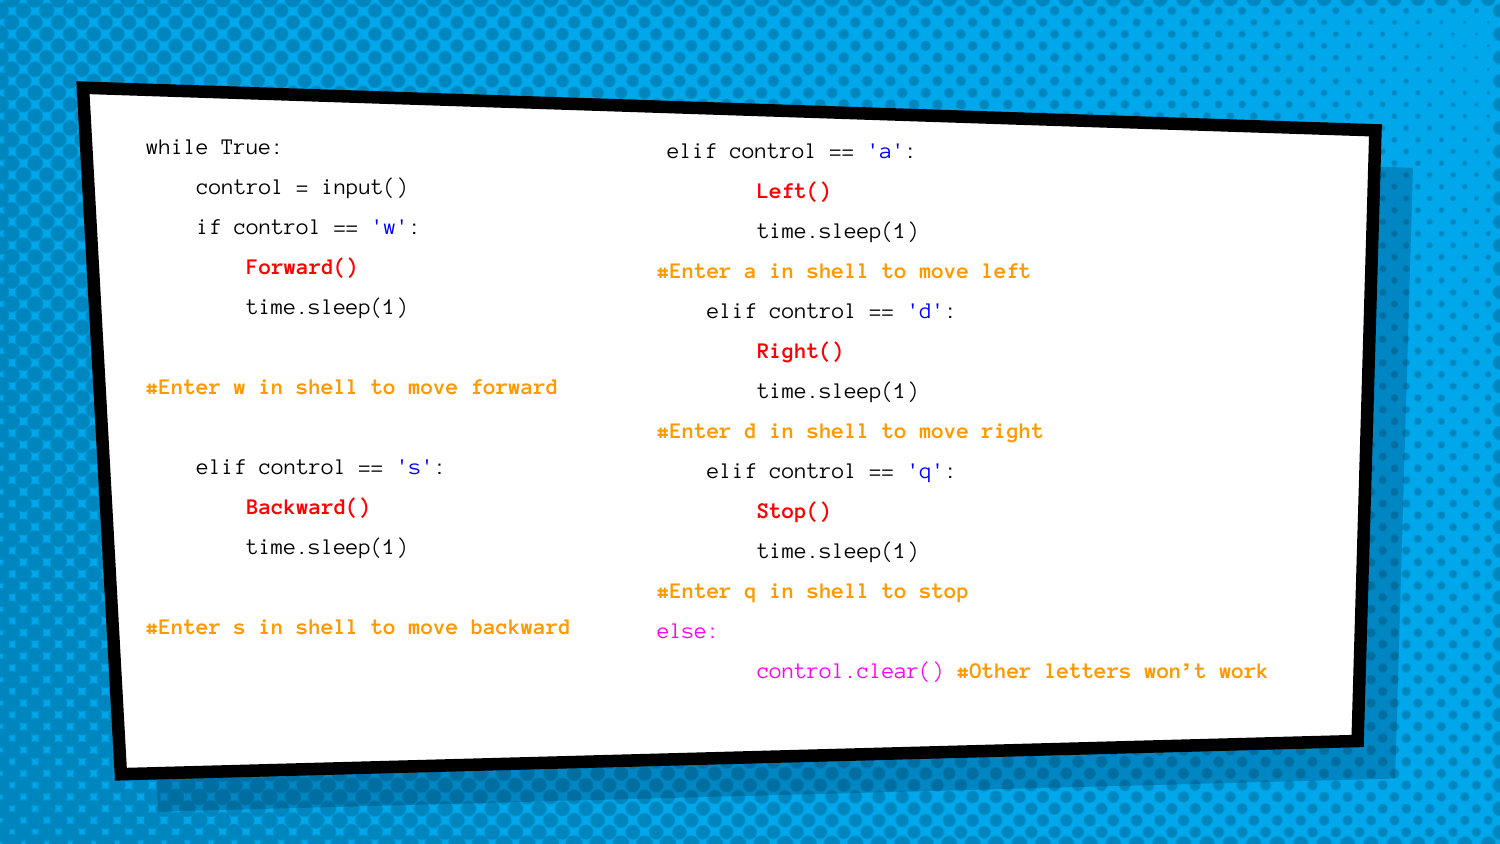

while True:
    control = input()
    if control == 'w':
        Forward()
        time.sleep(1)

#Enter w in shell to move forward

    elif control == 's':
        Backward()
        time.sleep(1)

#Enter s in shell to move backward
 elif control == 'a':
        Left()
        time.sleep(1)
#Enter a in shell to move left
    elif control == 'd':
        Right()
        time.sleep(1)
#Enter d in shell to move right
    elif control == 'q':
        Stop()
        time.sleep(1)
#Enter q in shell to stop
else:
        control.clear() #Other letters won’t work